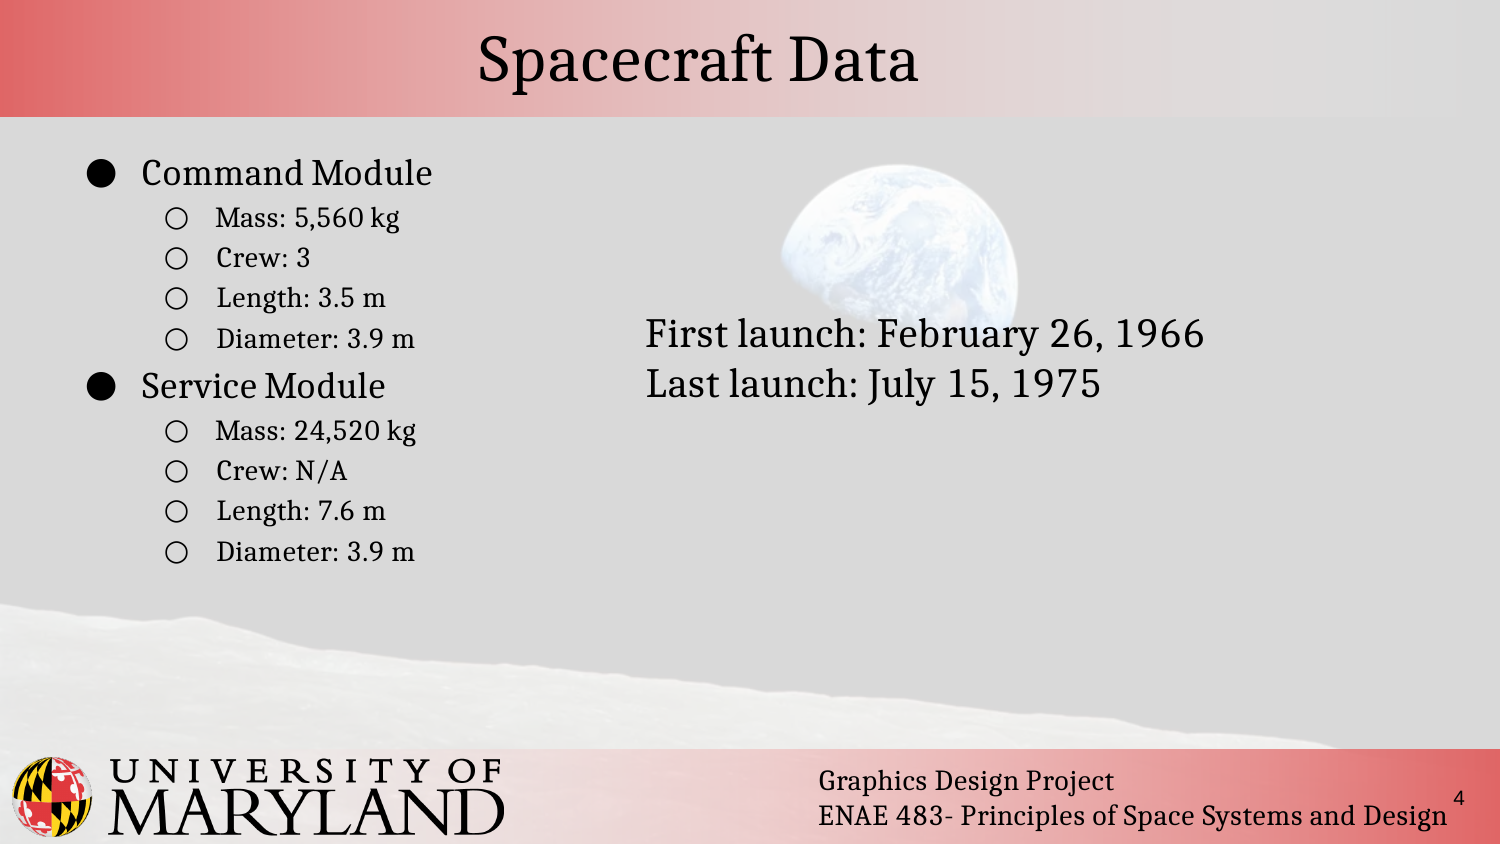

# Spacecraft Data
Command Module
Mass: 5,560 kg
Crew: 3
Length: 3.5 m
Diameter: 3.9 m
Service Module
Mass: 24,520 kg
Crew: N/A
Length: 7.6 m
Diameter: 3.9 m

First launch: February 26, 1966
Last launch: July 15, 1975
4